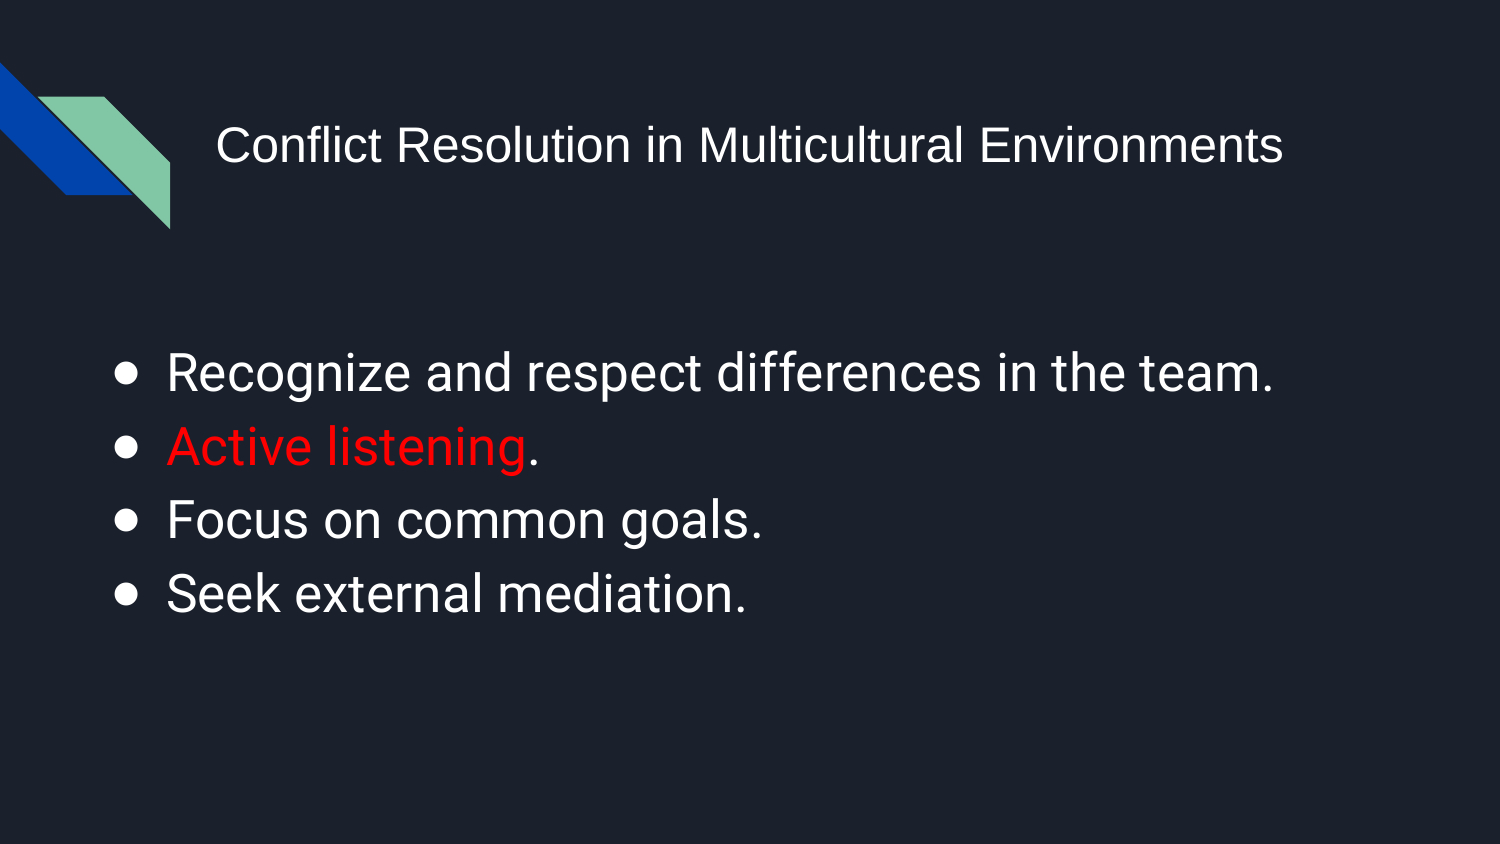

# Conflict Resolution in Multicultural Environments

Recognize and respect differences in the team.
Active listening.
Focus on common goals.
Seek external mediation.